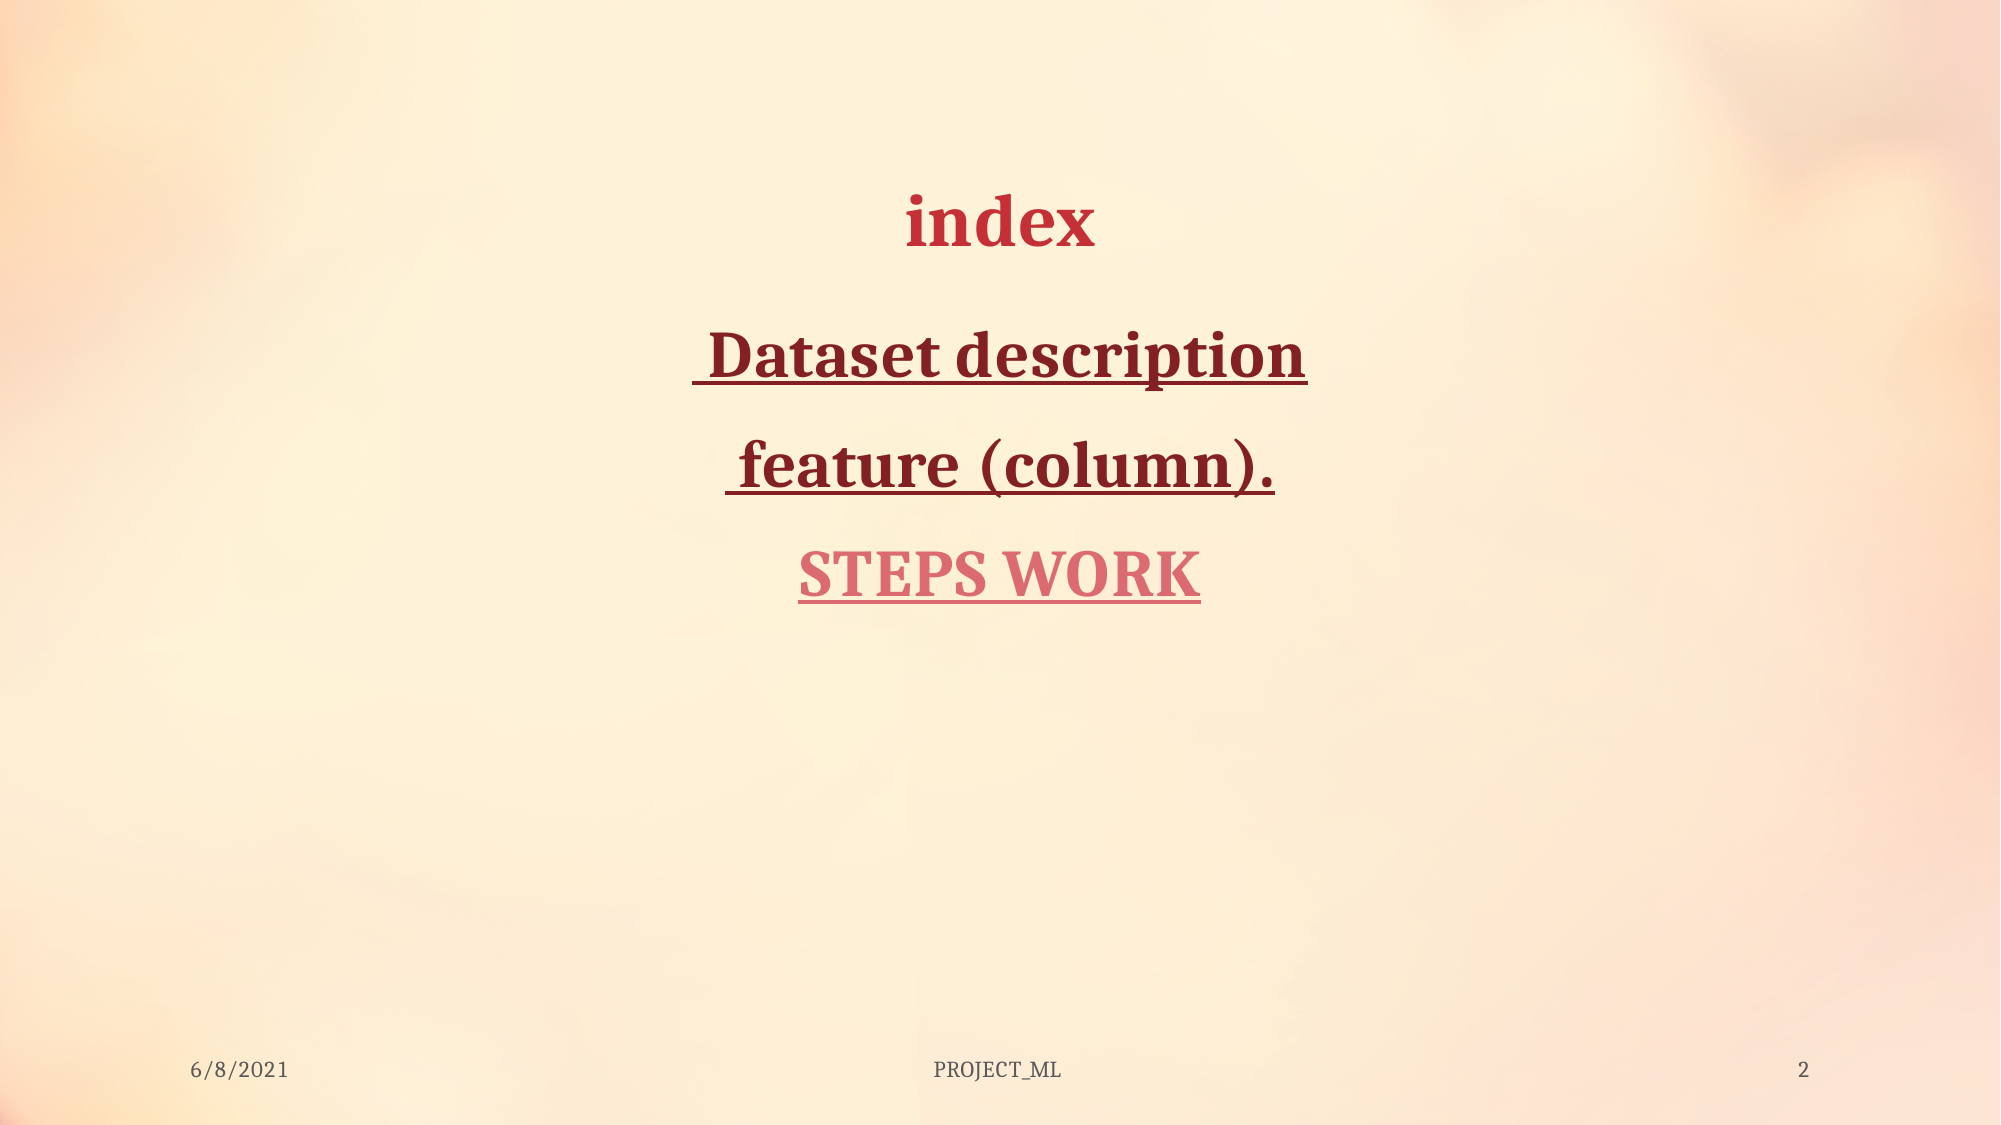

# index
 Dataset description
 feature (column).
STEPS WORK

6/8/2021
PROJECT_ML
2